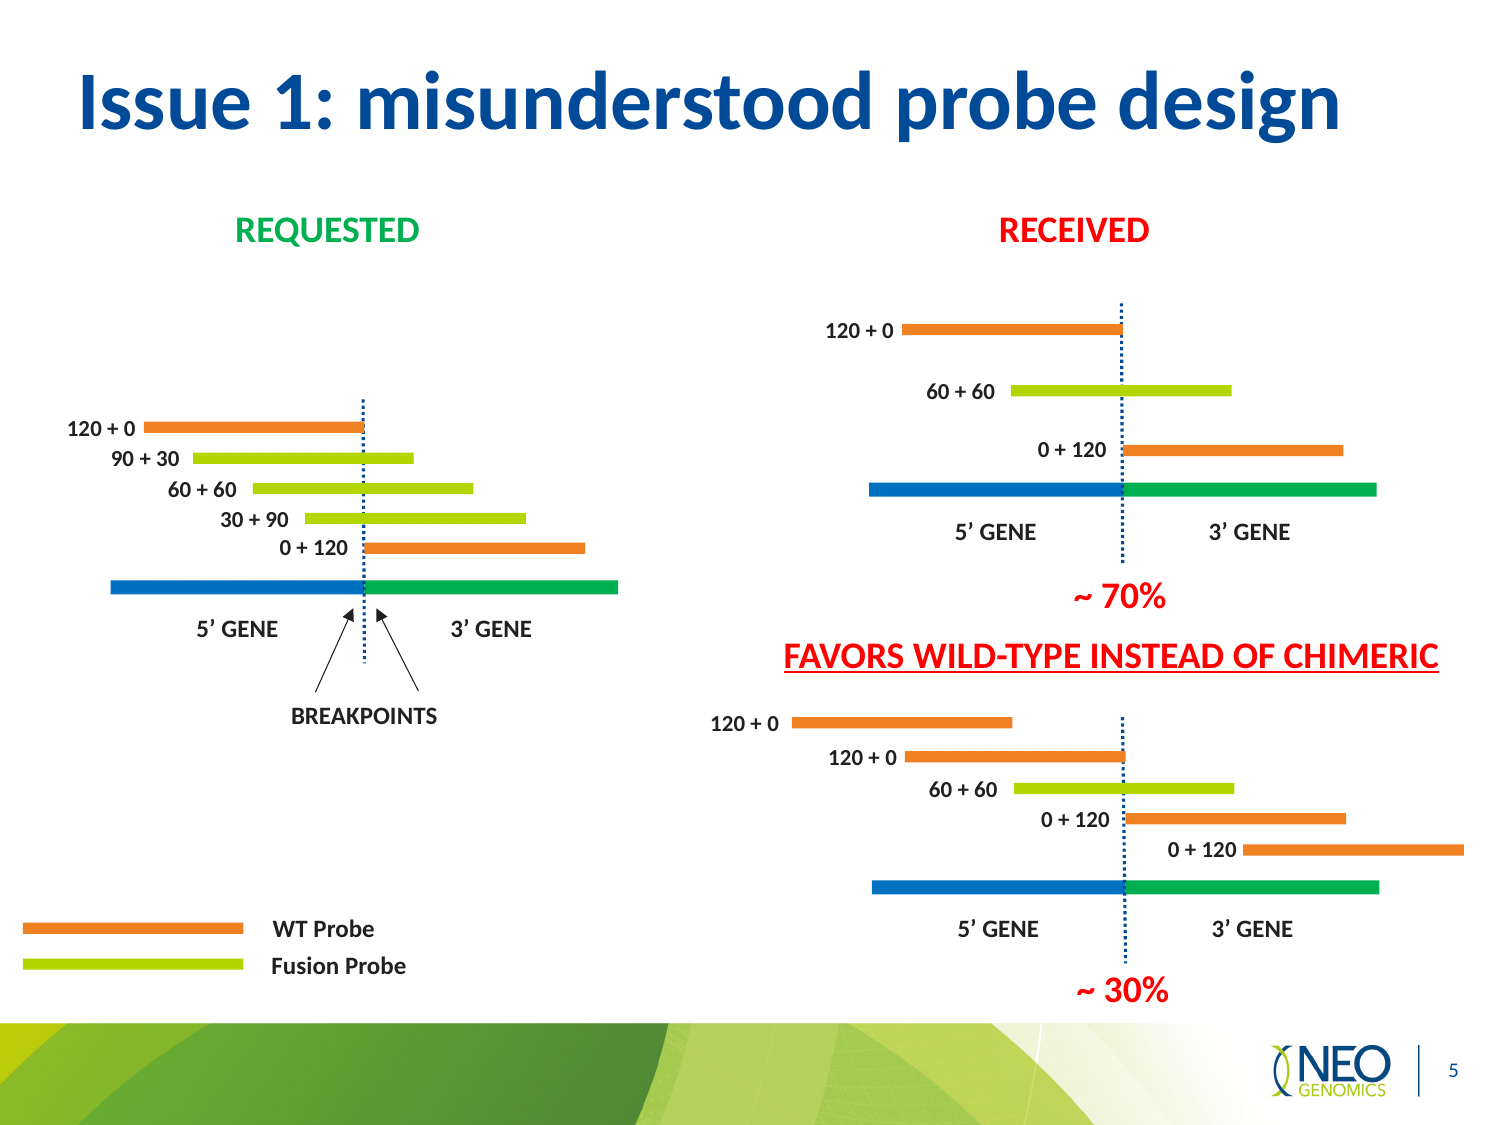

# Issue 1: misunderstood probe design
REQUESTED
RECEIVED
120 + 0

60 + 60

120 + 0

0 + 120
90 + 30

60 + 60

30 + 90
5’ GENE
3’ GENE

0 + 120

~ 70%

5’ GENE
3’ GENE
FAVORS WILD-TYPE INSTEAD OF CHIMERIC
BREAKPOINTS
120 + 0

120 + 0

60 + 60

0 + 120

0 + 120

WT Probe
5’ GENE
3’ GENE

Fusion Probe
~ 30%

5